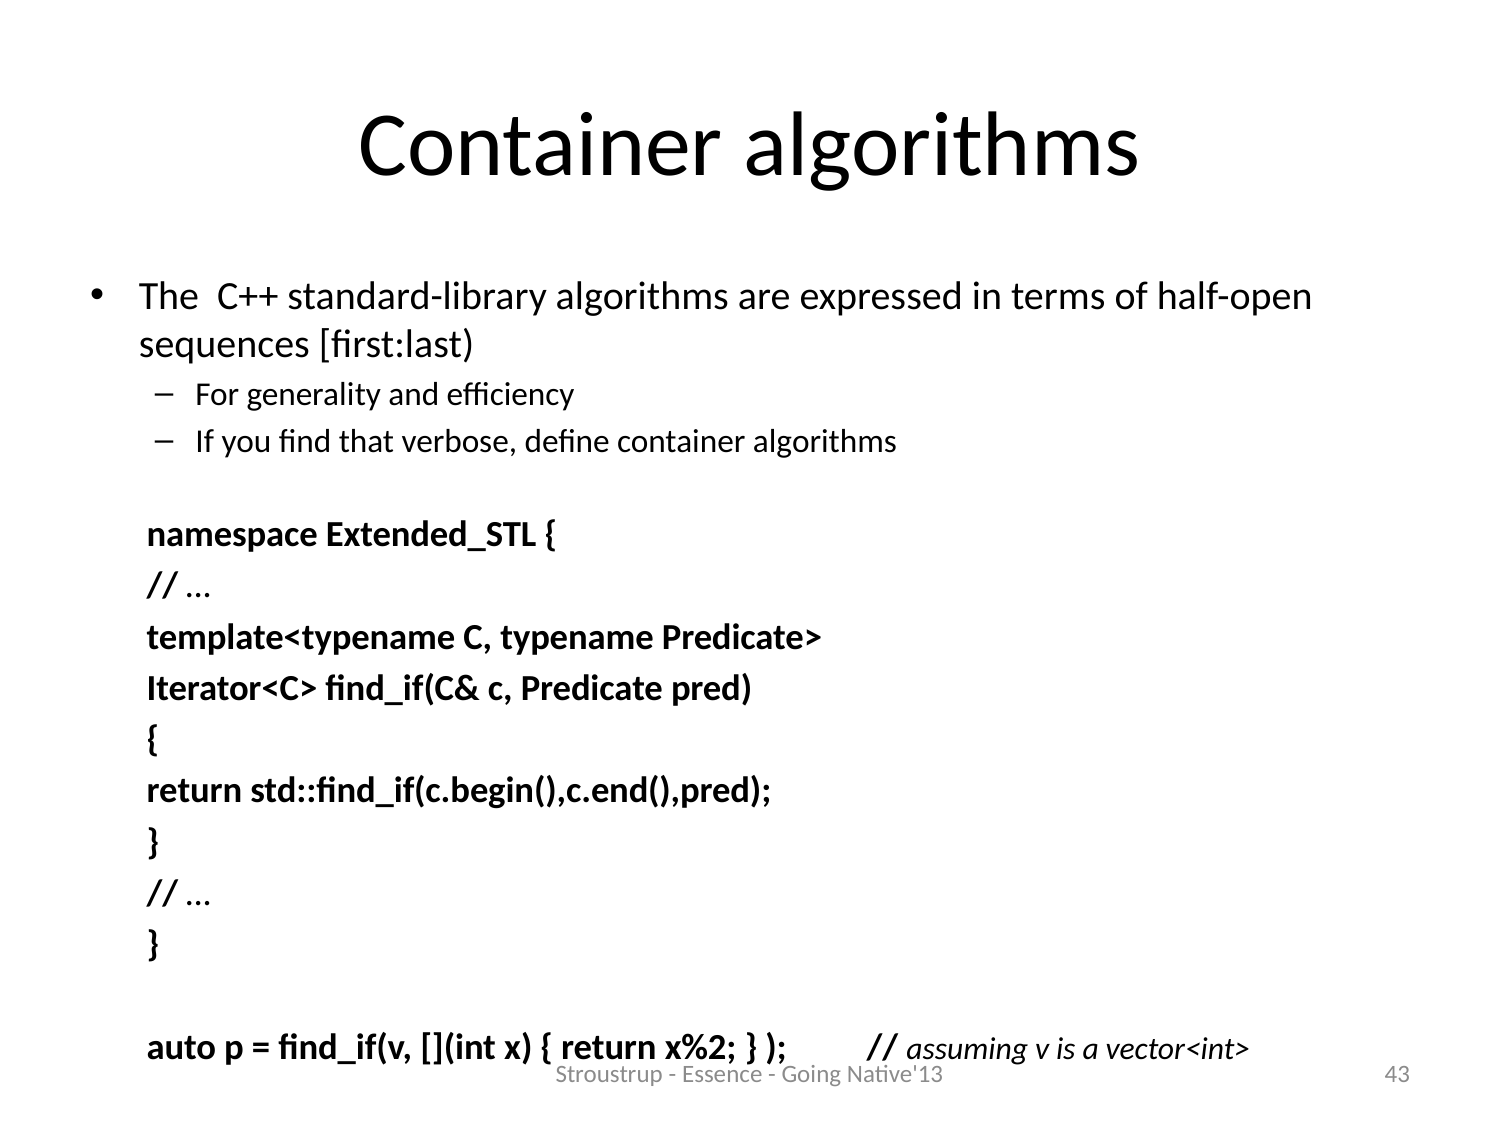

# Container algorithms
The  C++ standard-library algorithms are expressed in terms of half-open sequences [first:last)
For generality and efficiency
If you find that verbose, define container algorithms

namespace Extended_STL {
	// …
	template<typename C, typename Predicate>
	Iterator<C> find_if(C& c, Predicate pred)
	{
		return std::find_if(c.begin(),c.end(),pred);
	}
	// …
}

auto p = find_if(v, [](int x) { return x%2; } );	// assuming v is a vector<int>

Stroustrup - Essence - Going Native'13
43